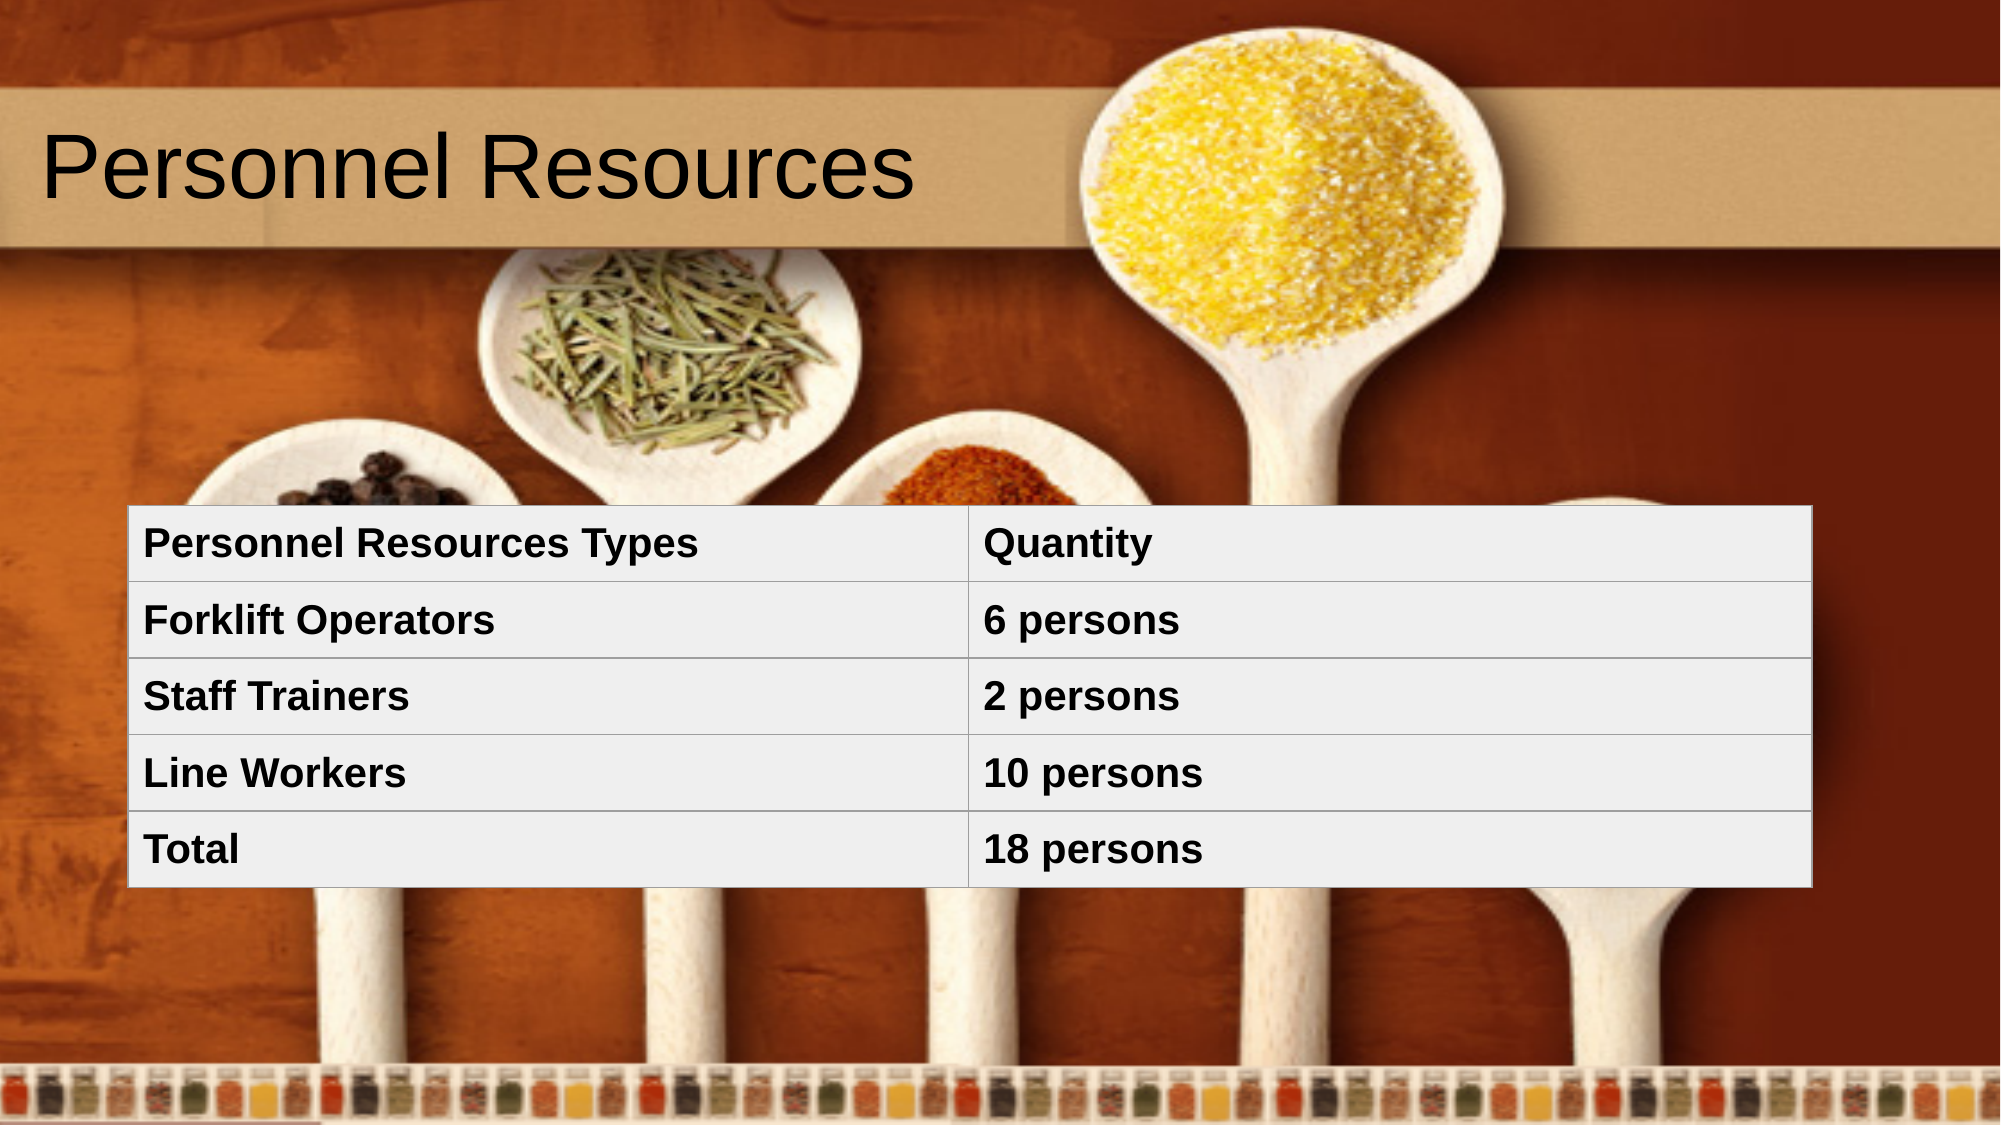

# Personnel Resources
| Personnel Resources Types | Quantity |
| --- | --- |
| Forklift Operators | 6 persons |
| Staff Trainers | 2 persons |
| Line Workers | 10 persons |
| Total | 18 persons |